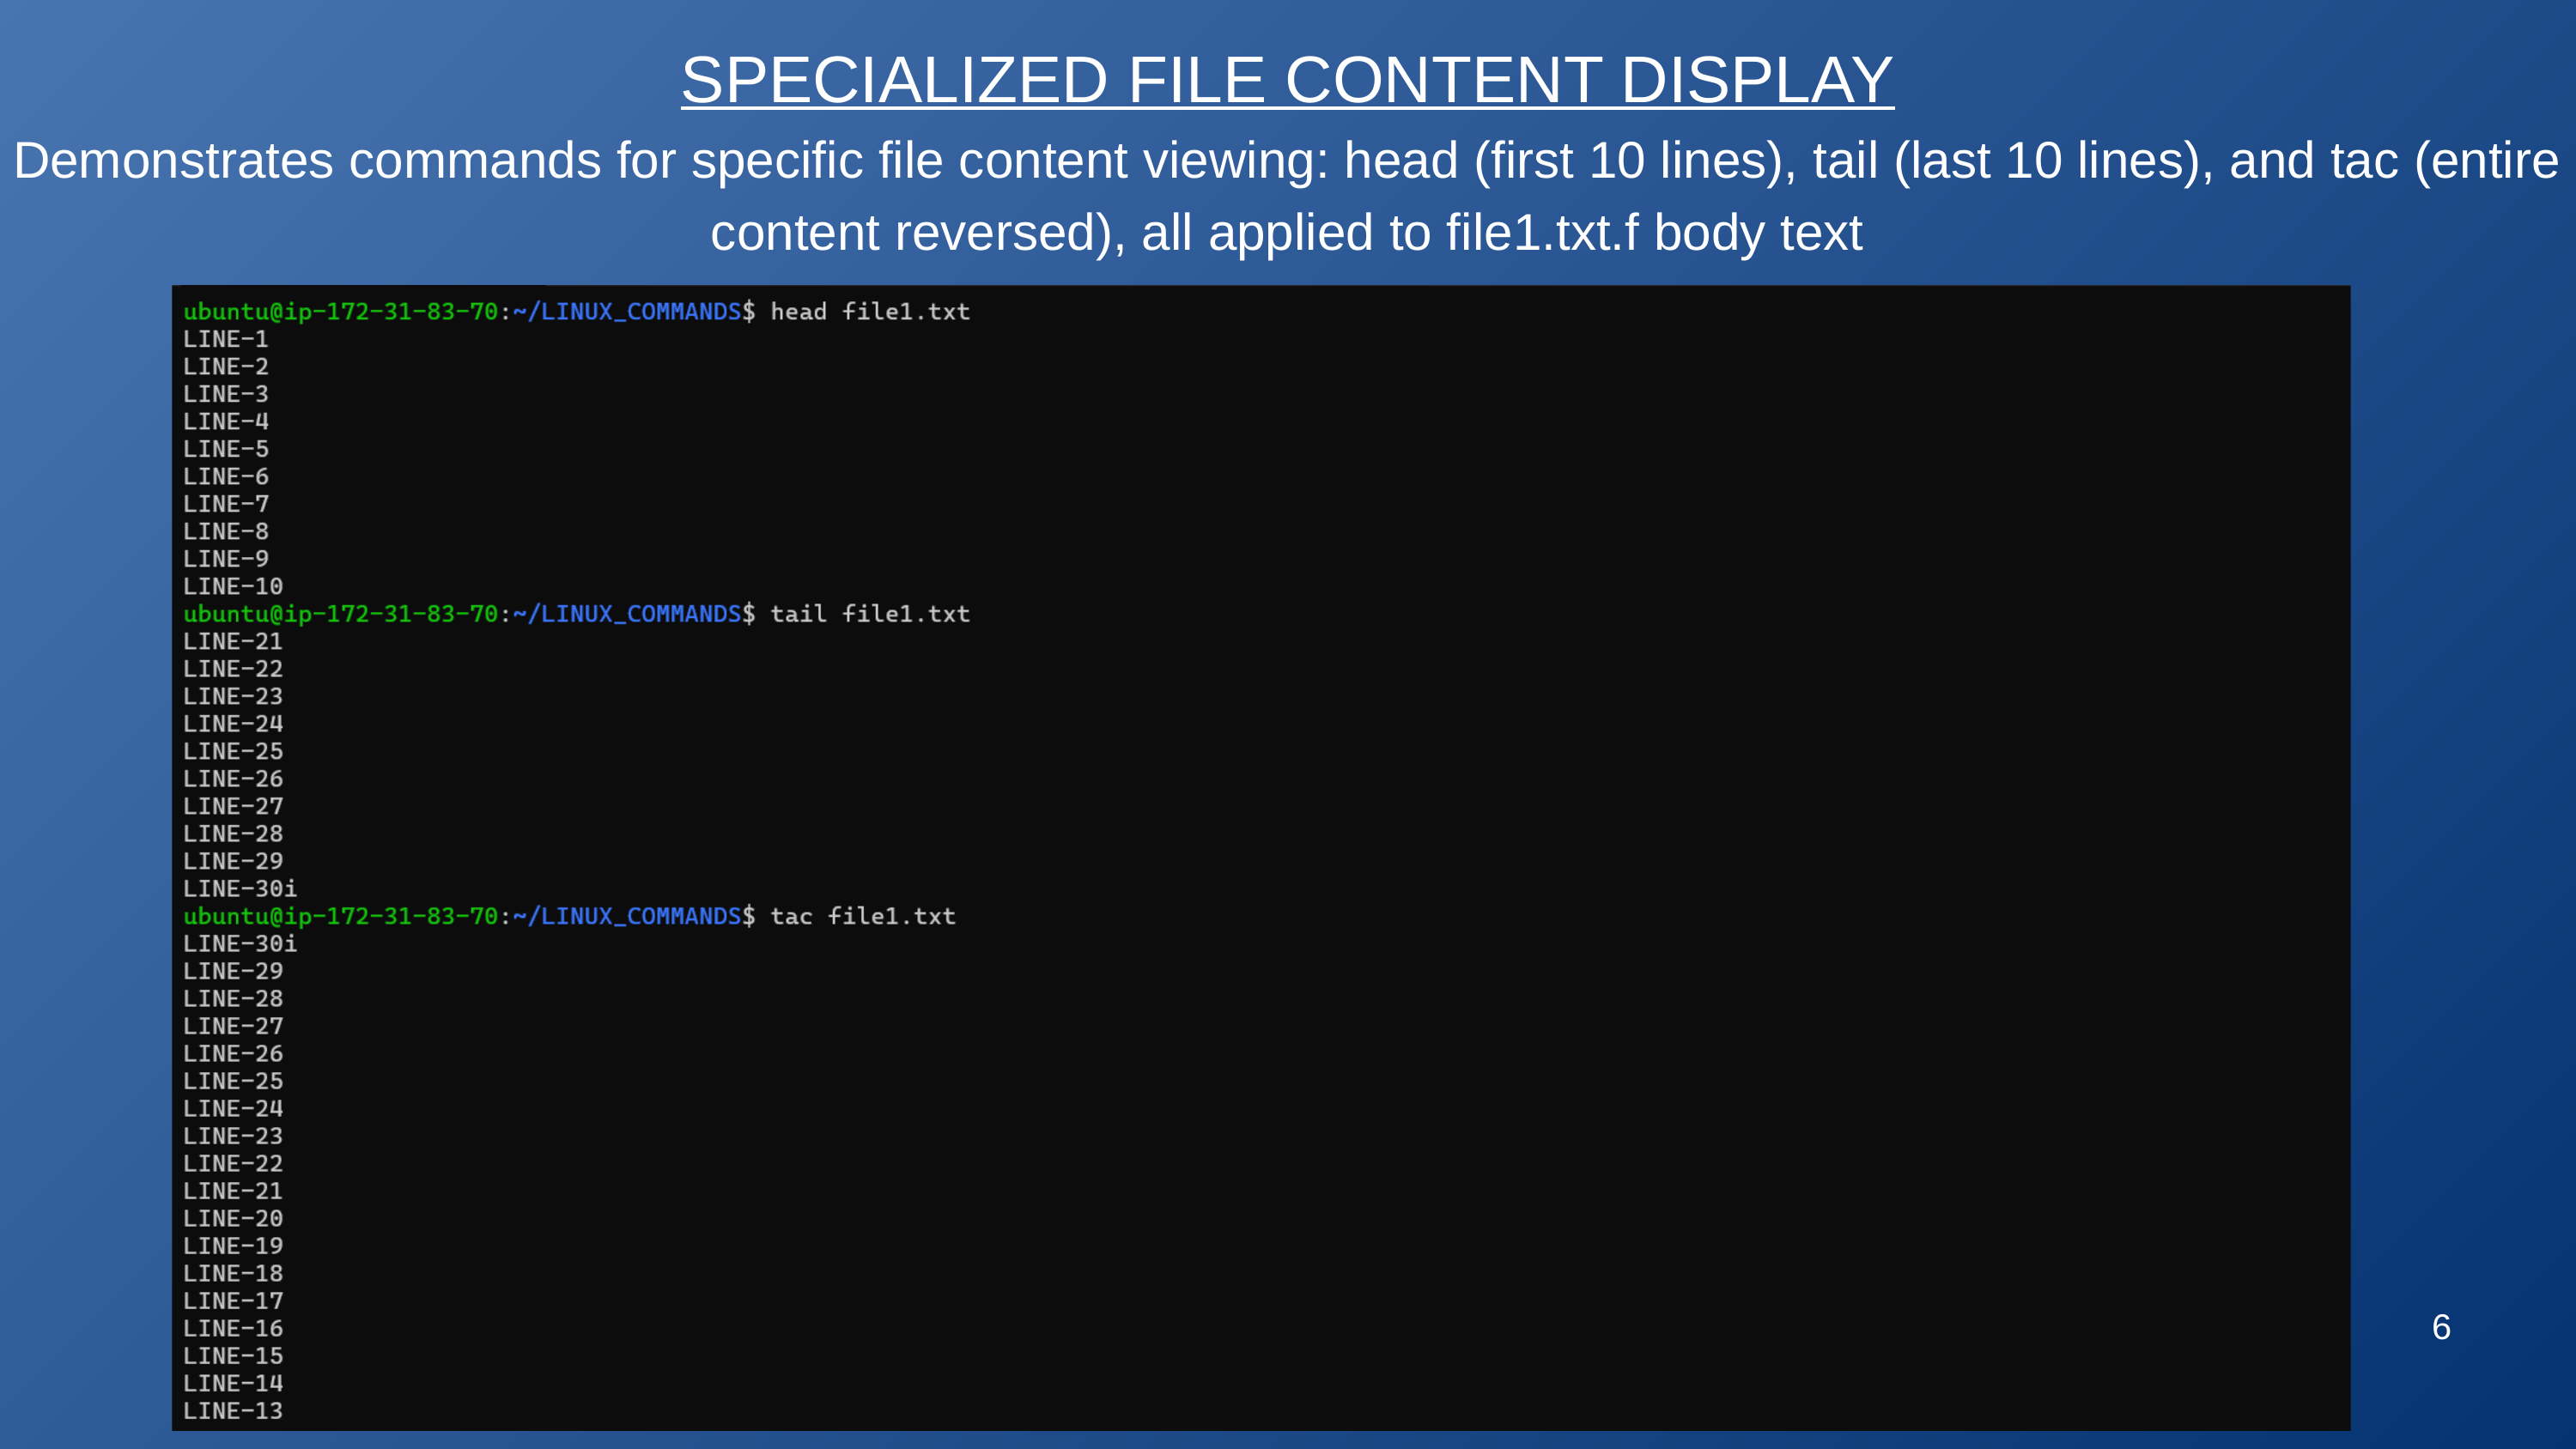

SPECIALIZED FILE CONTENT DISPLAY
Demonstrates commands for specific file content viewing: head (first 10 lines), tail (last 10 lines), and tac (entire content reversed), all applied to file1.txt.f body text

6